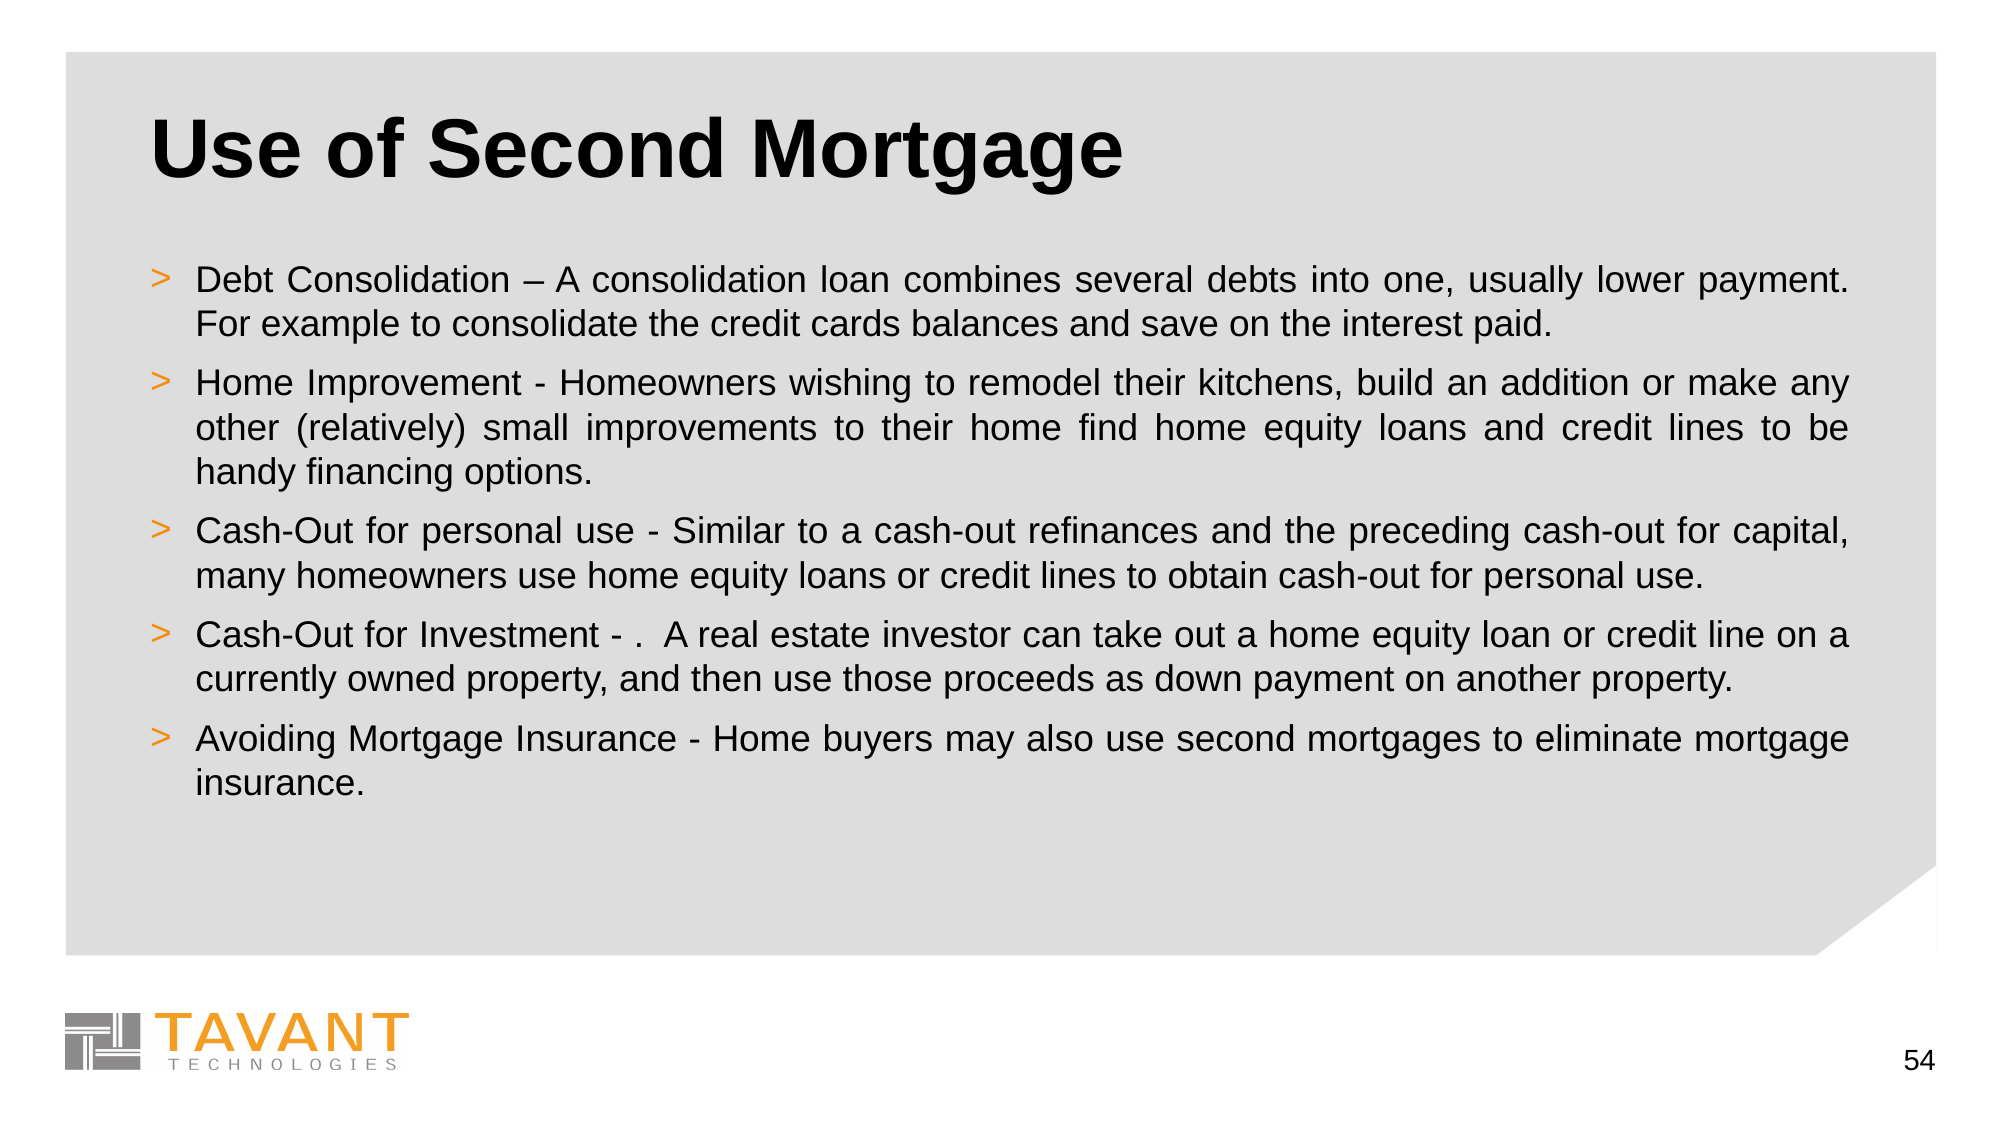

# Use of Second Mortgage
Debt Consolidation – A consolidation loan combines several debts into one, usually lower payment. For example to consolidate the credit cards balances and save on the interest paid.
Home Improvement - Homeowners wishing to remodel their kitchens, build an addition or make any other (relatively) small improvements to their home find home equity loans and credit lines to be handy financing options.
Cash-Out for personal use - Similar to a cash-out refinances and the preceding cash-out for capital, many homeowners use home equity loans or credit lines to obtain cash-out for personal use.
Cash-Out for Investment - .  A real estate investor can take out a home equity loan or credit line on a currently owned property, and then use those proceeds as down payment on another property.
Avoiding Mortgage Insurance - Home buyers may also use second mortgages to eliminate mortgage insurance.
54